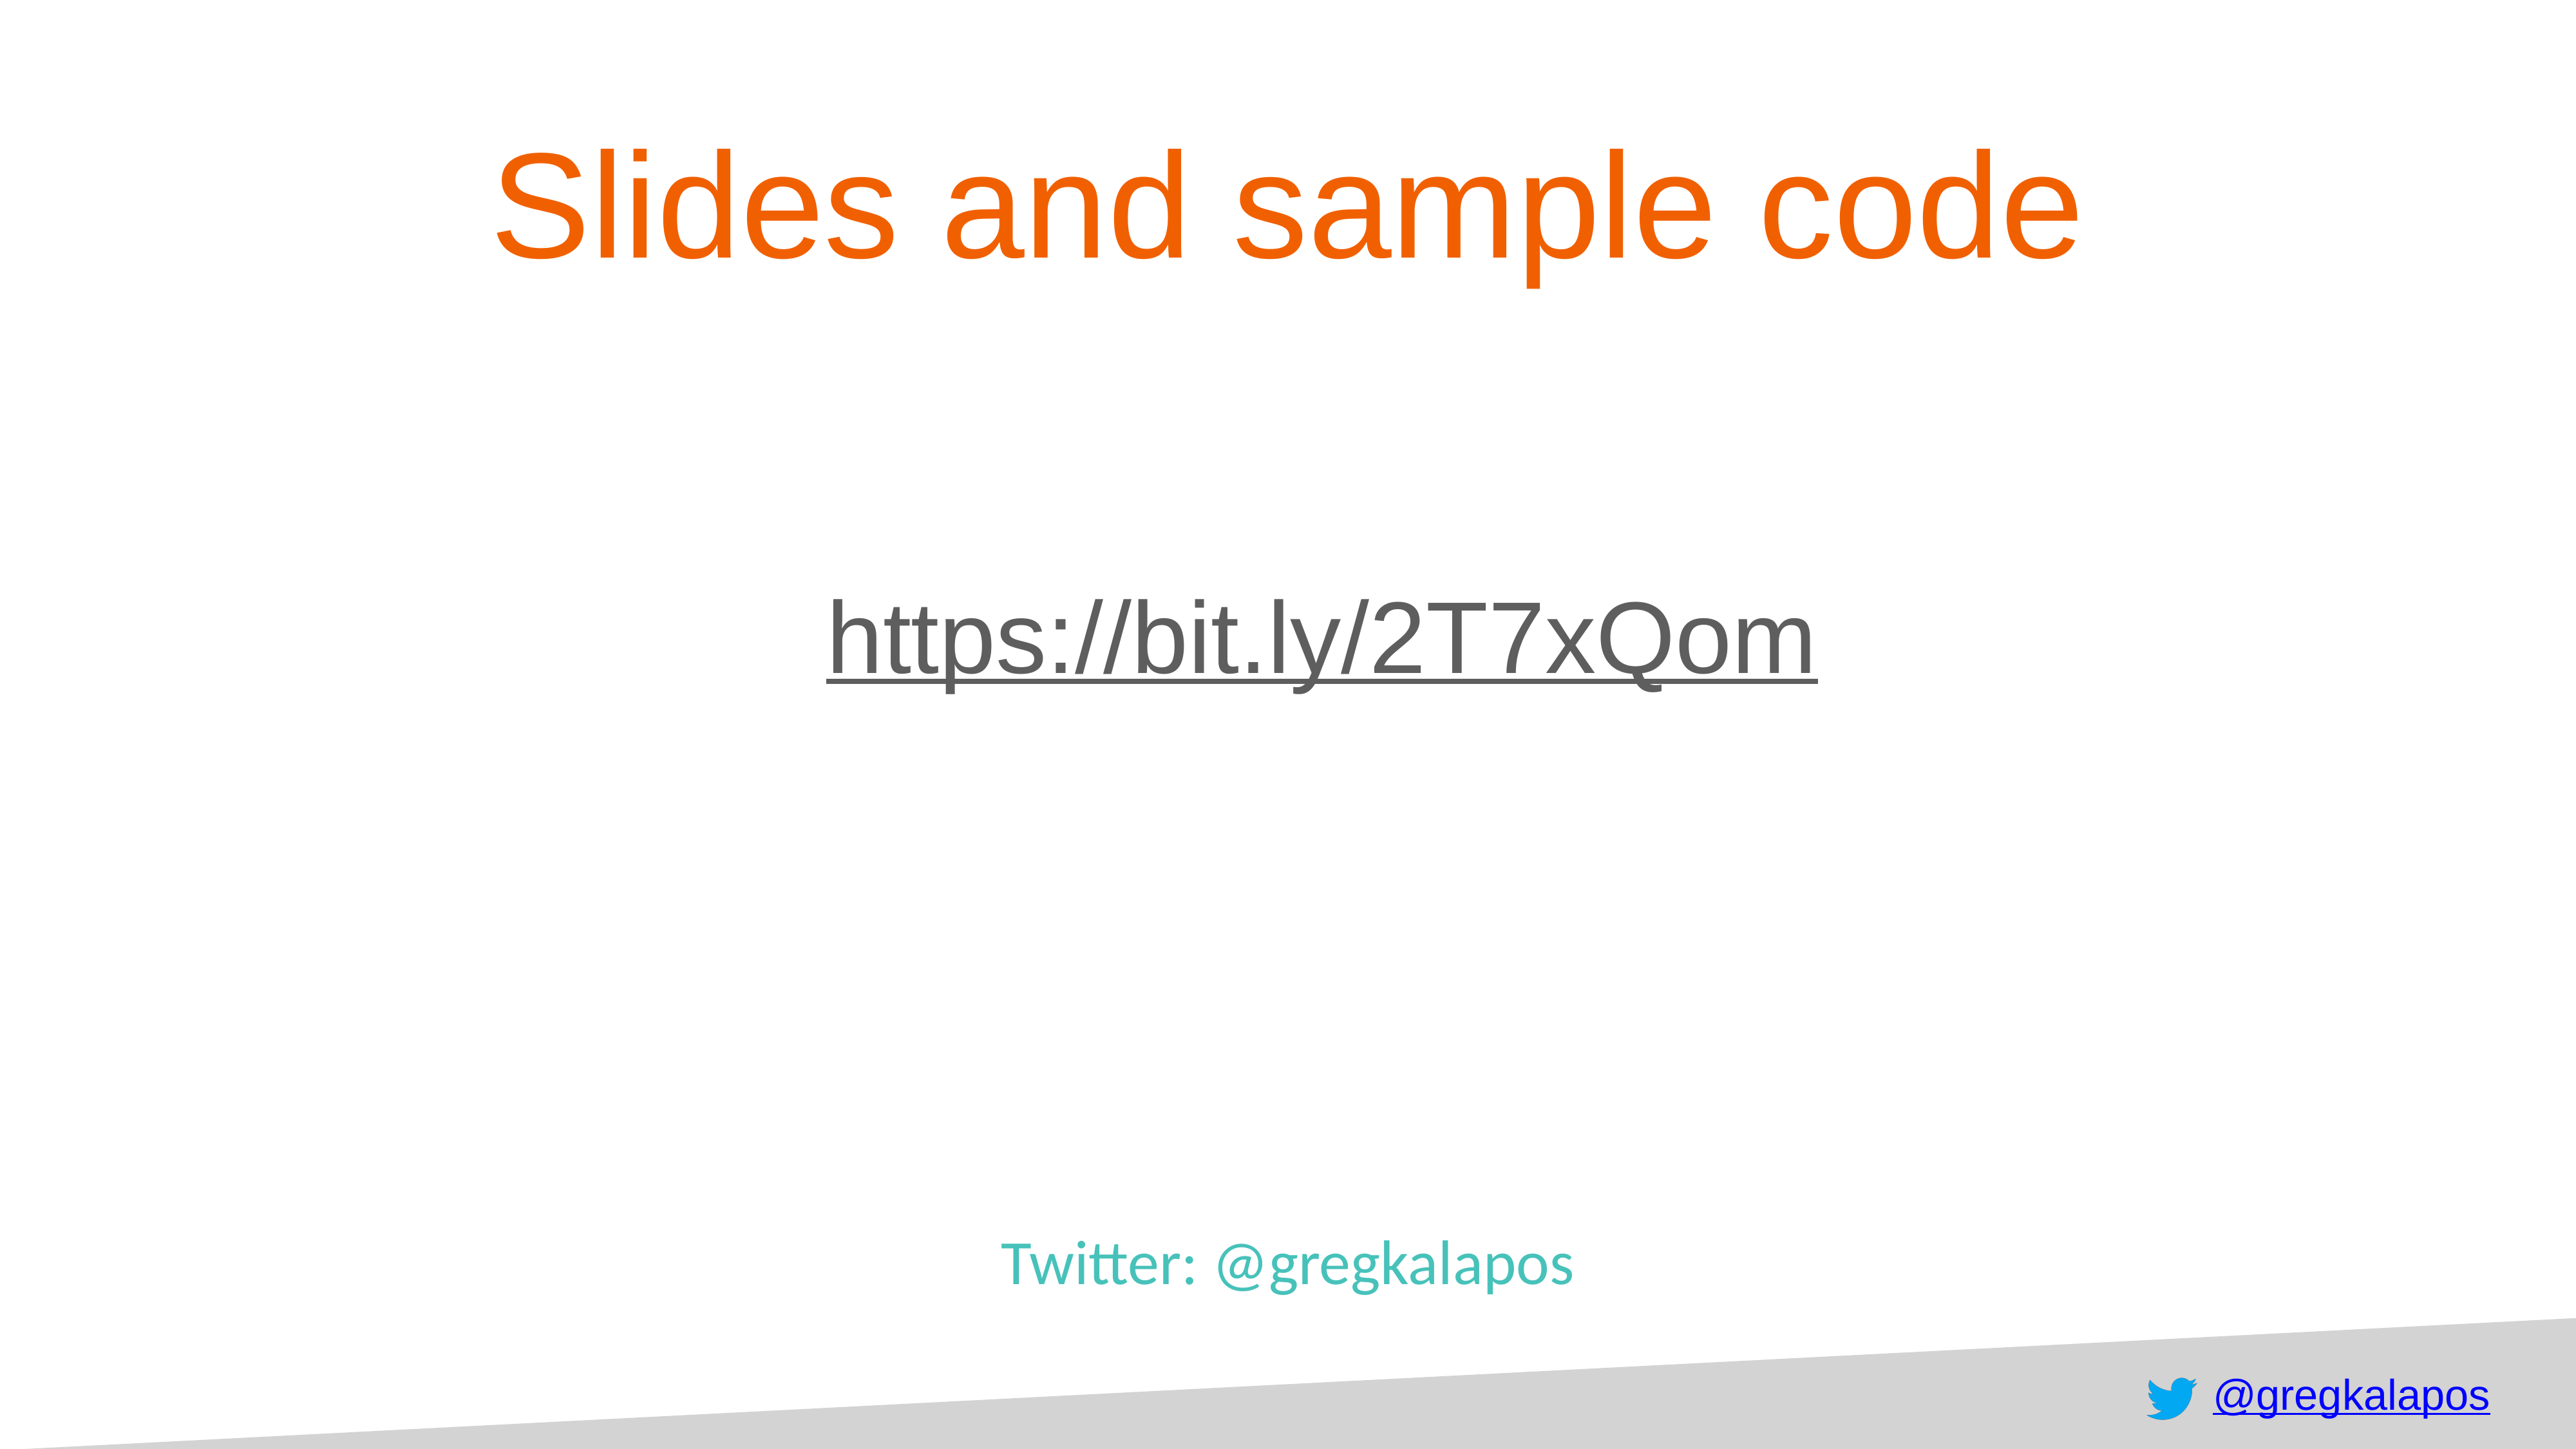

# Slides and sample code
https://bit.ly/2T7xQom
Twitter: @gregkalapos